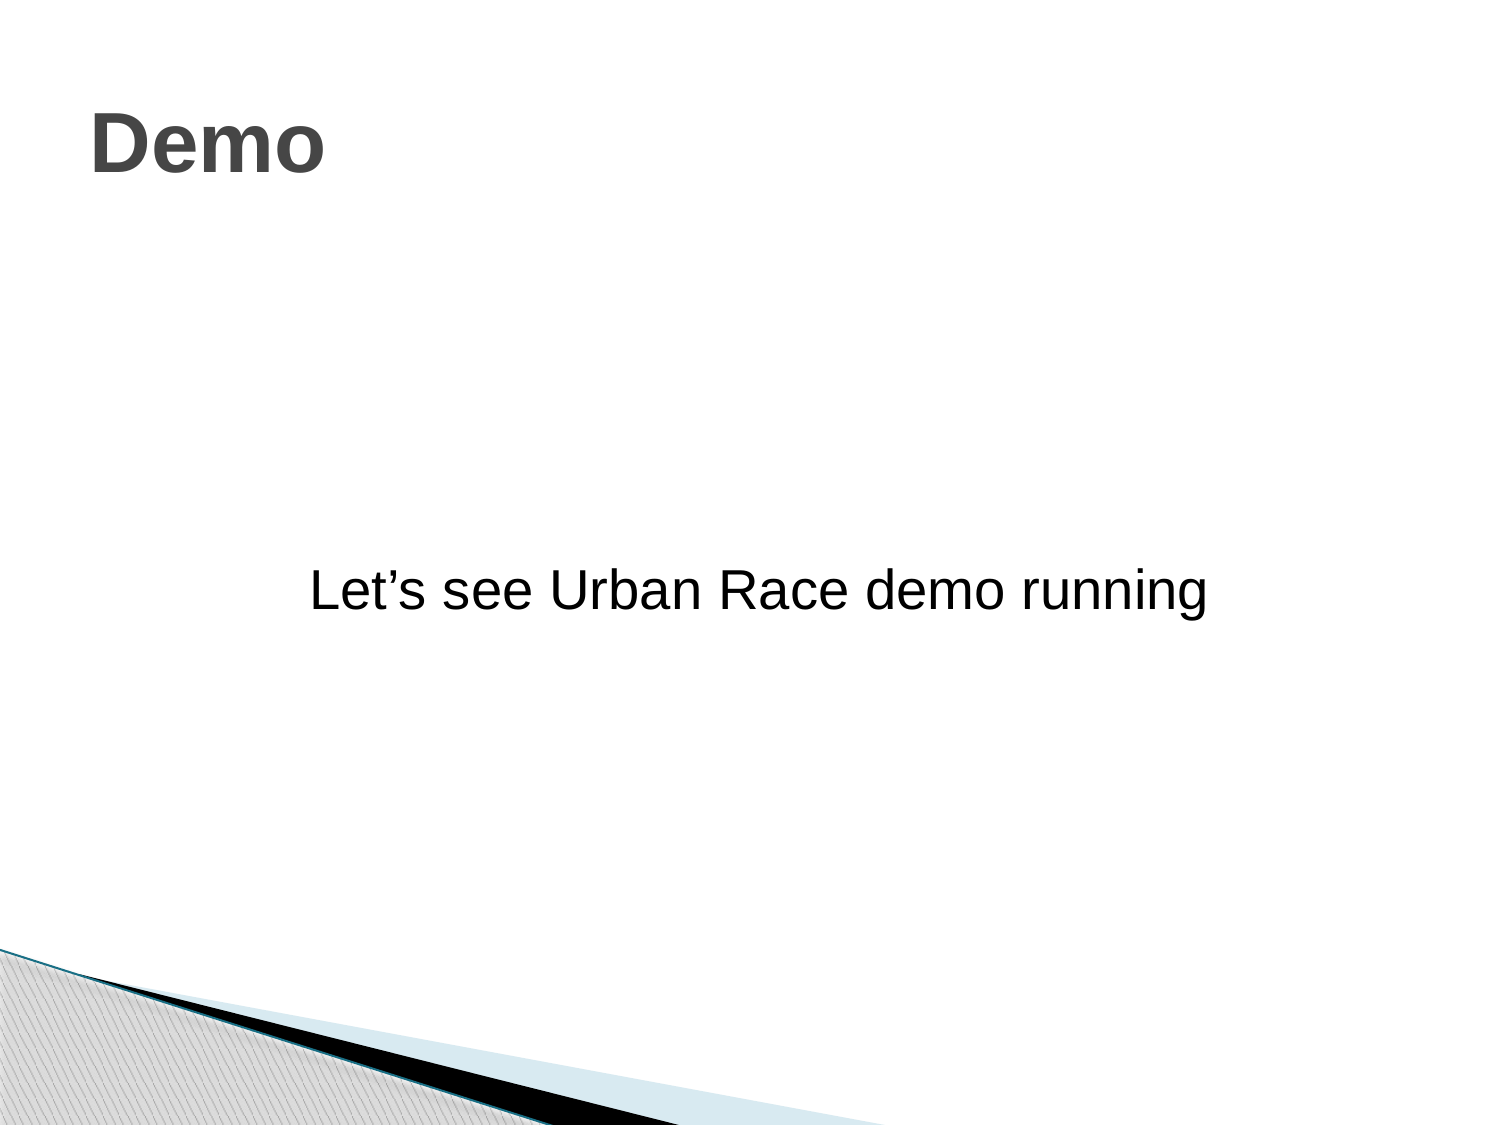

# Demo

Let’s see Urban Race demo running